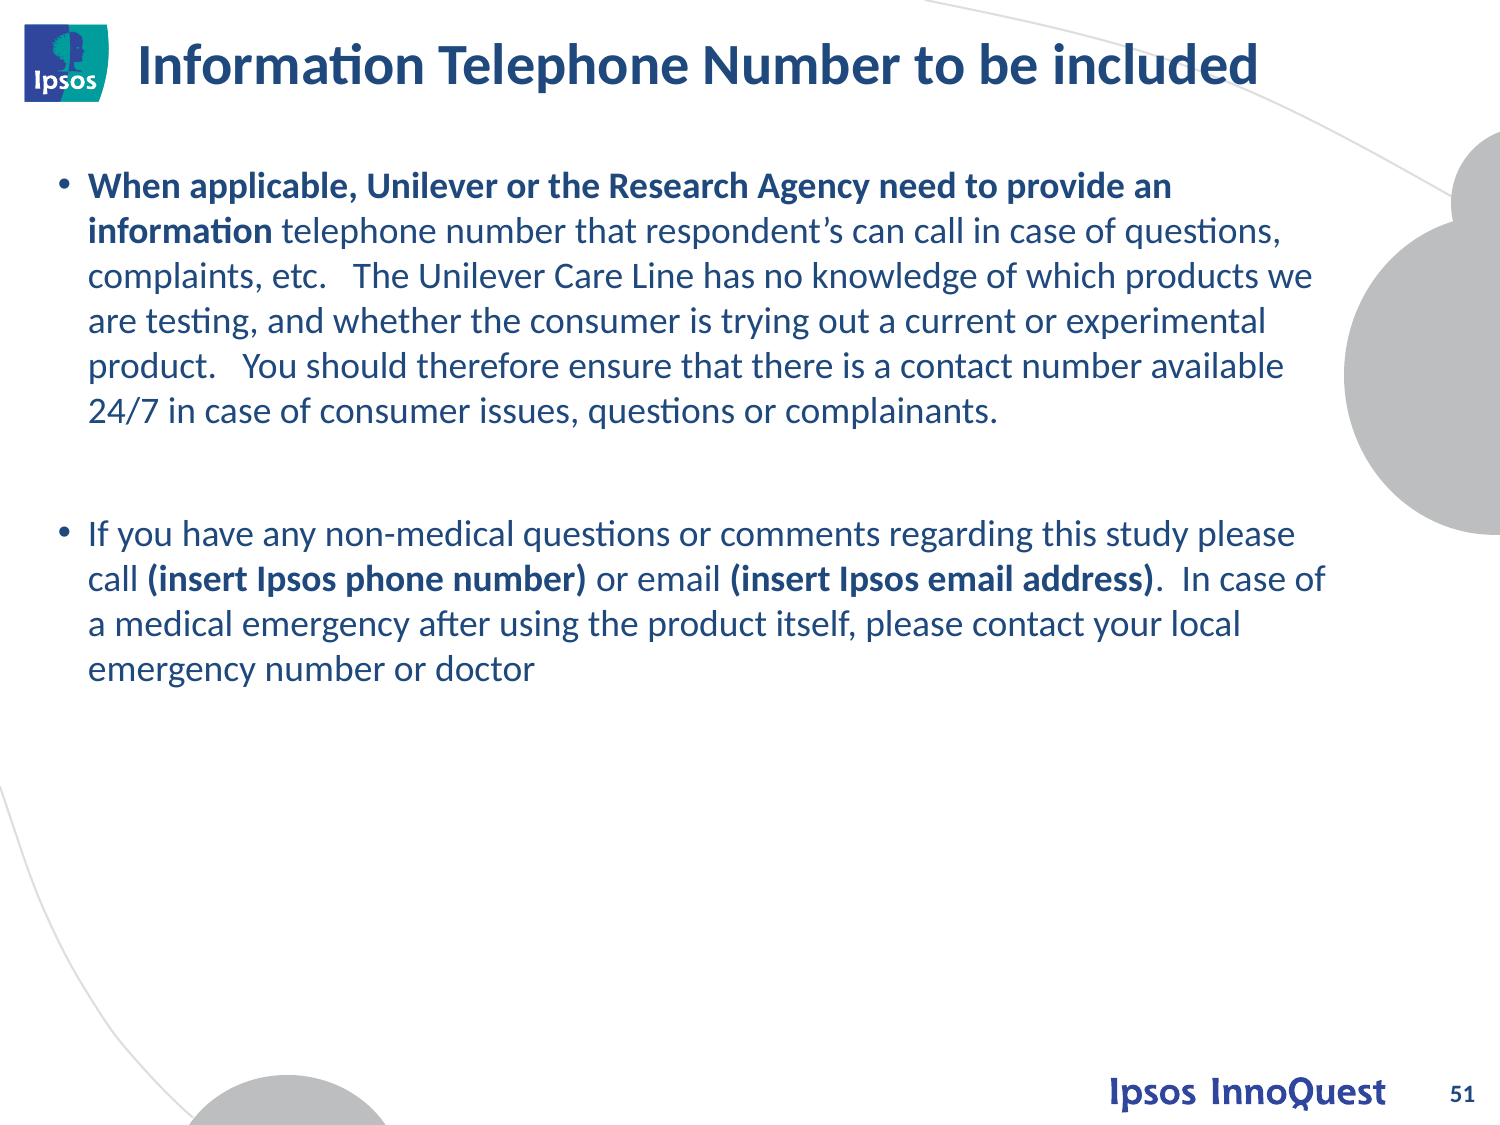

# Information Telephone Number to be included
When applicable, Unilever or the Research Agency need to provide an information telephone number that respondent’s can call in case of questions, complaints, etc.   The Unilever Care Line has no knowledge of which products we are testing, and whether the consumer is trying out a current or experimental product.   You should therefore ensure that there is a contact number available 24/7 in case of consumer issues, questions or complainants.

If you have any non-medical questions or comments regarding this study please call (insert Ipsos phone number) or email (insert Ipsos email address).  In case of a medical emergency after using the product itself, please contact your local emergency number or doctor
51